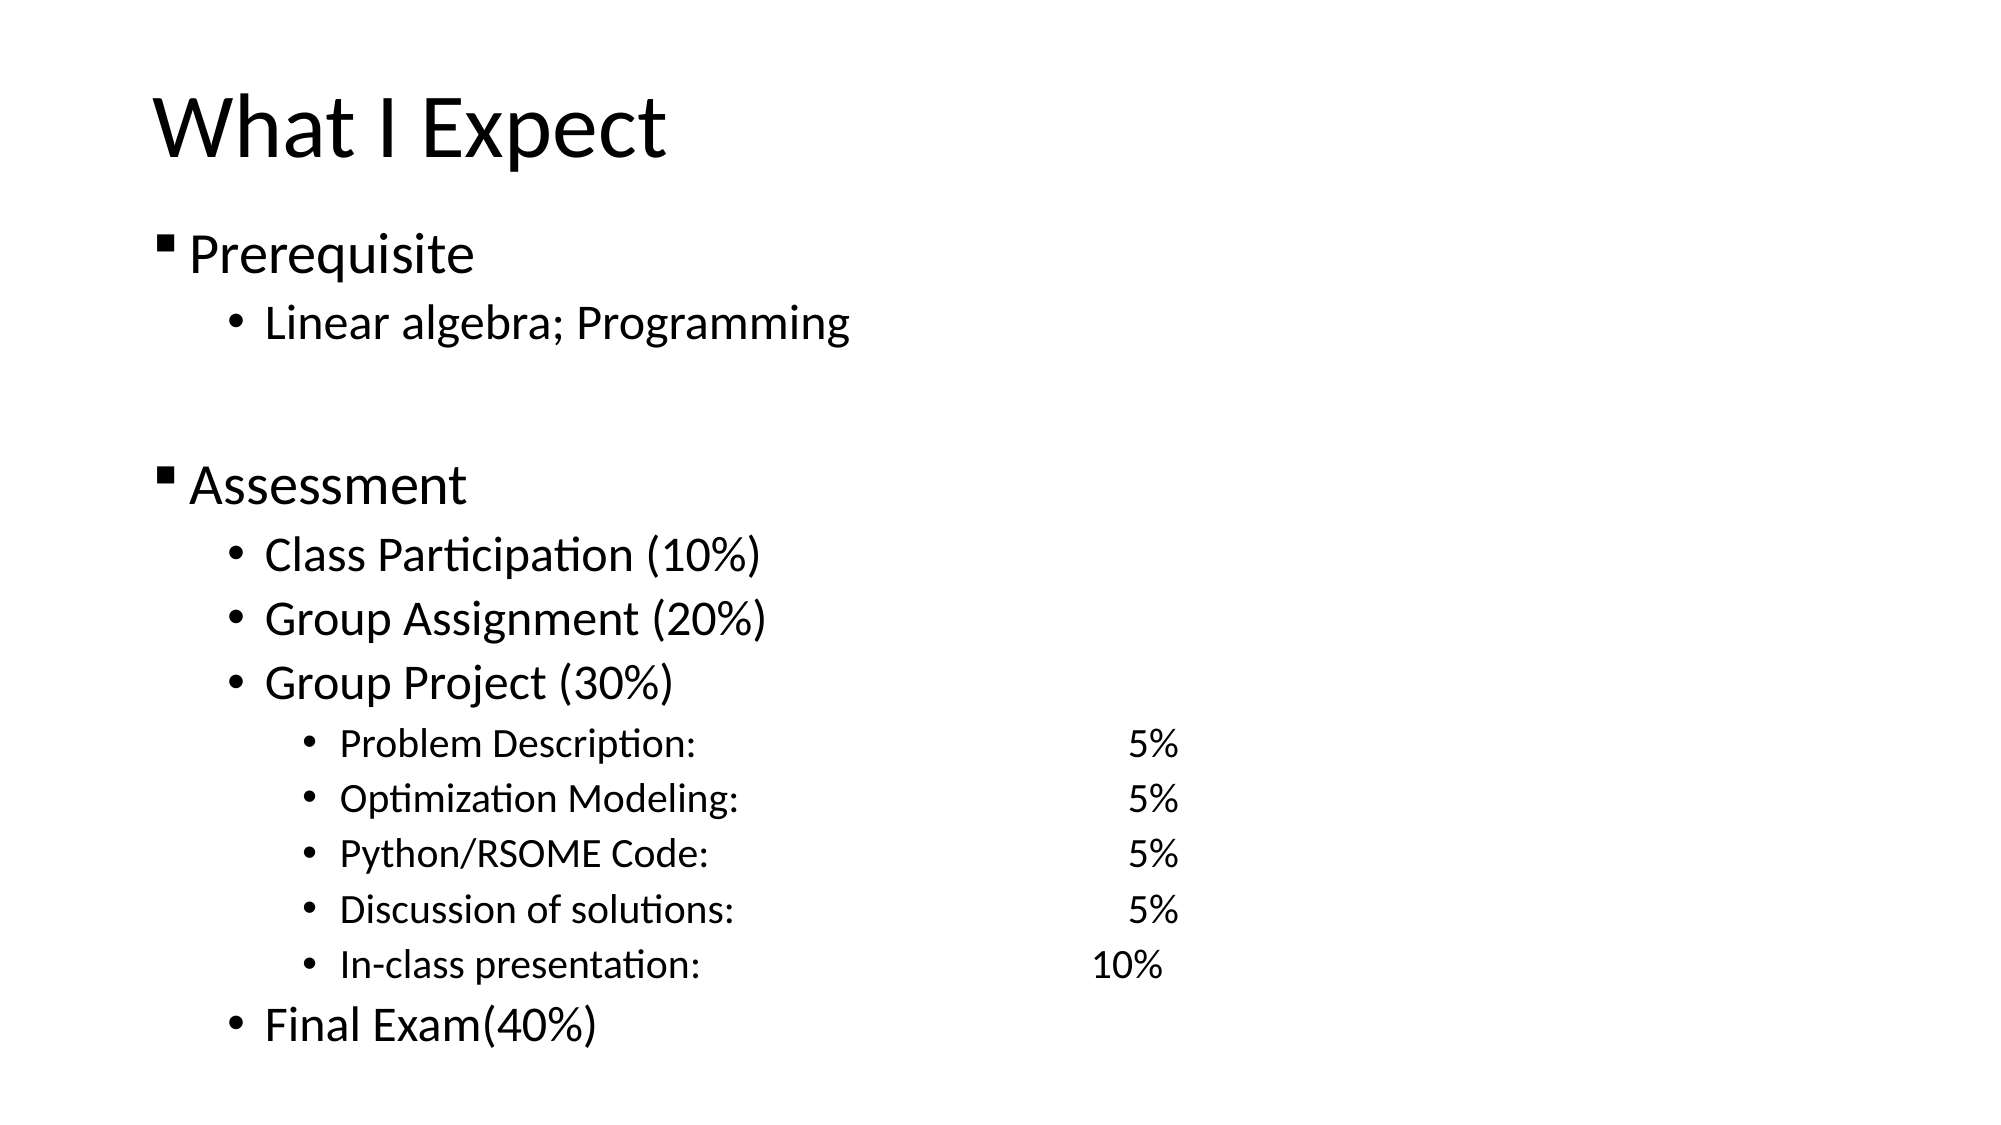

# What I Expect
Prerequisite
Linear algebra; Programming

Assessment
Class Participation (10%)
Group Assignment (20%)
Group Project (30%)
Problem Description: 			    5%
Optimization Modeling:			    5%
Python/RSOME Code: 			    5%
Discussion of solutions:			    5%
In-class presentation:                                         10%
Final Exam(40%)